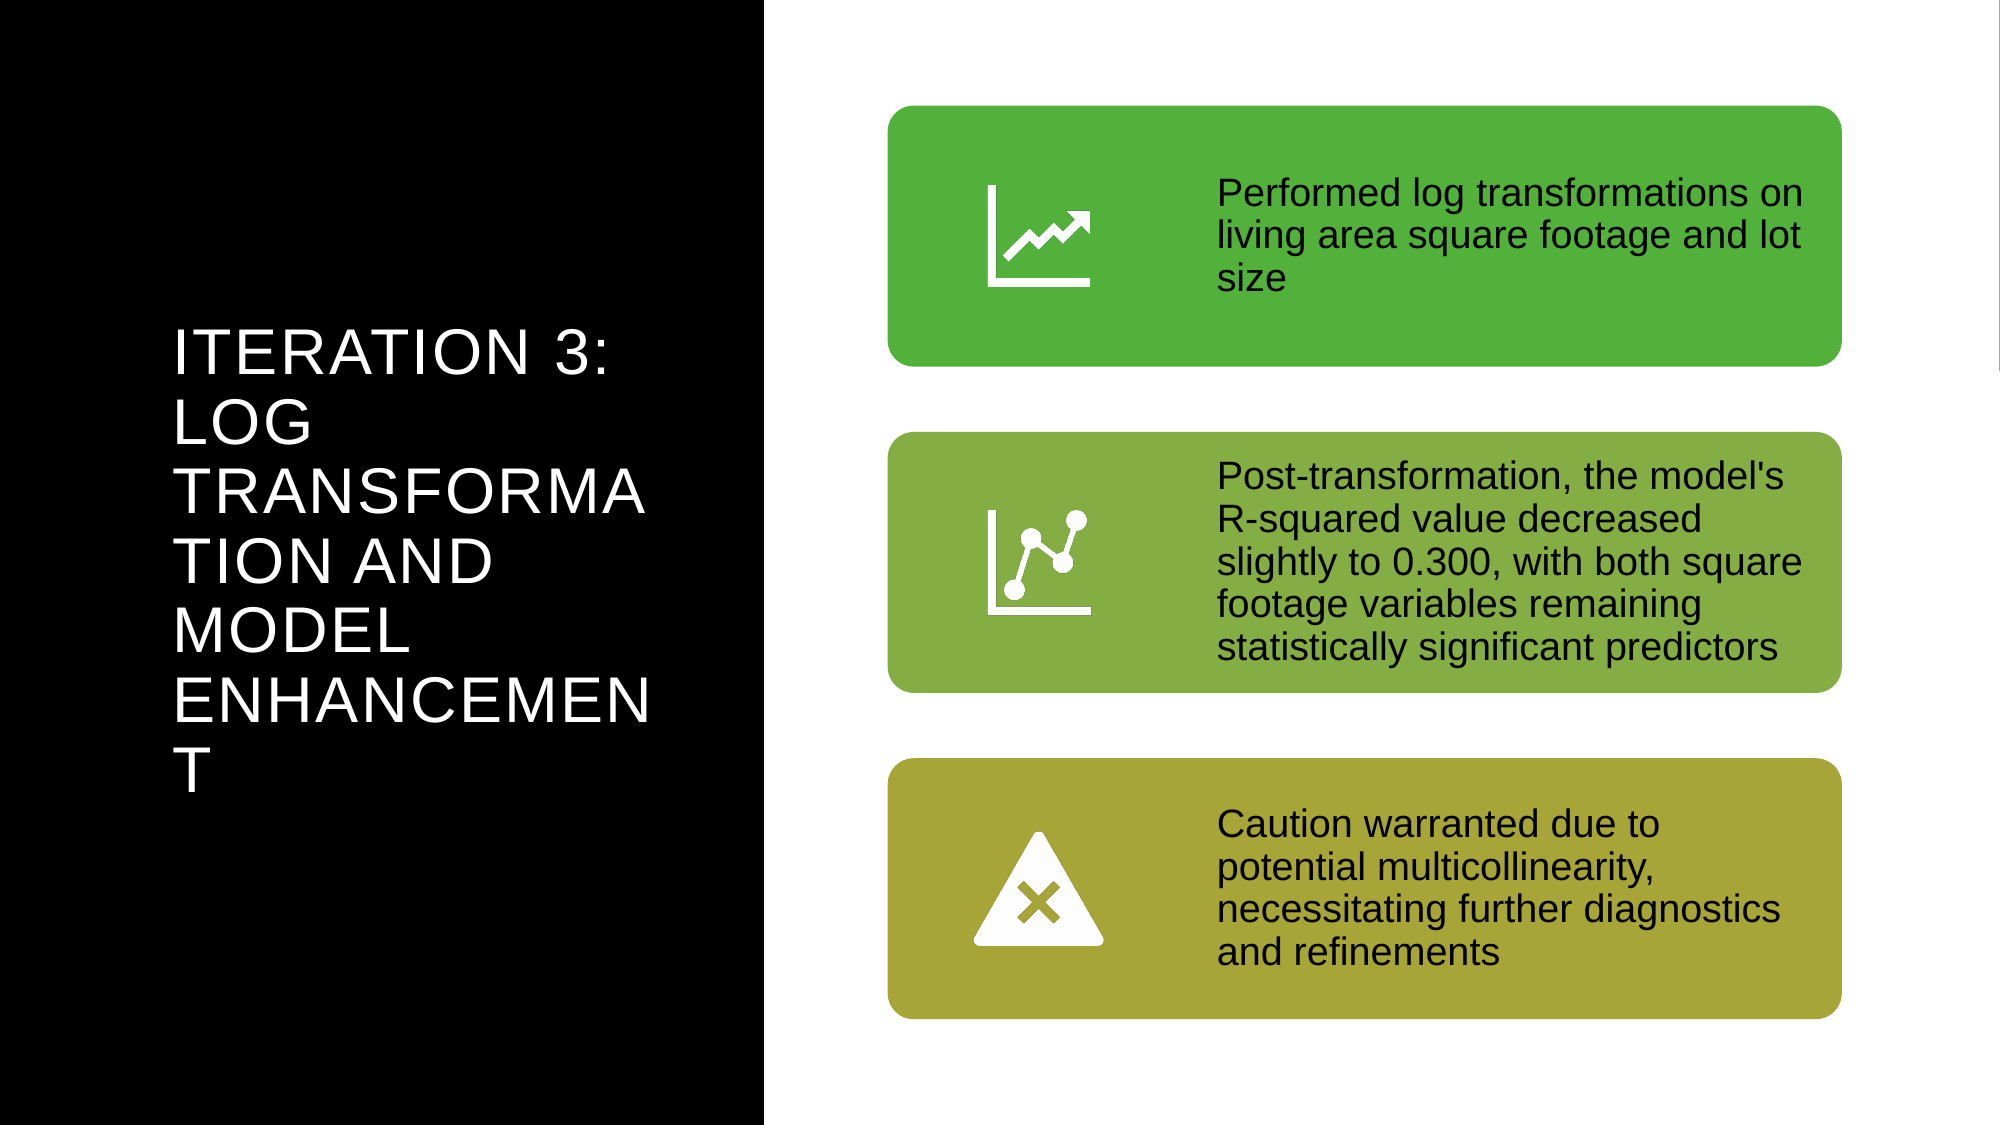

# Iteration 3: Log Transformation and Model Enhancement
Performed log transformations on living area square footage and lot size
Post-transformation, the model's R-squared value decreased slightly to 0.300, with both square footage variables remaining statistically significant predictors
Caution warranted due to potential multicollinearity, necessitating further diagnostics and refinements